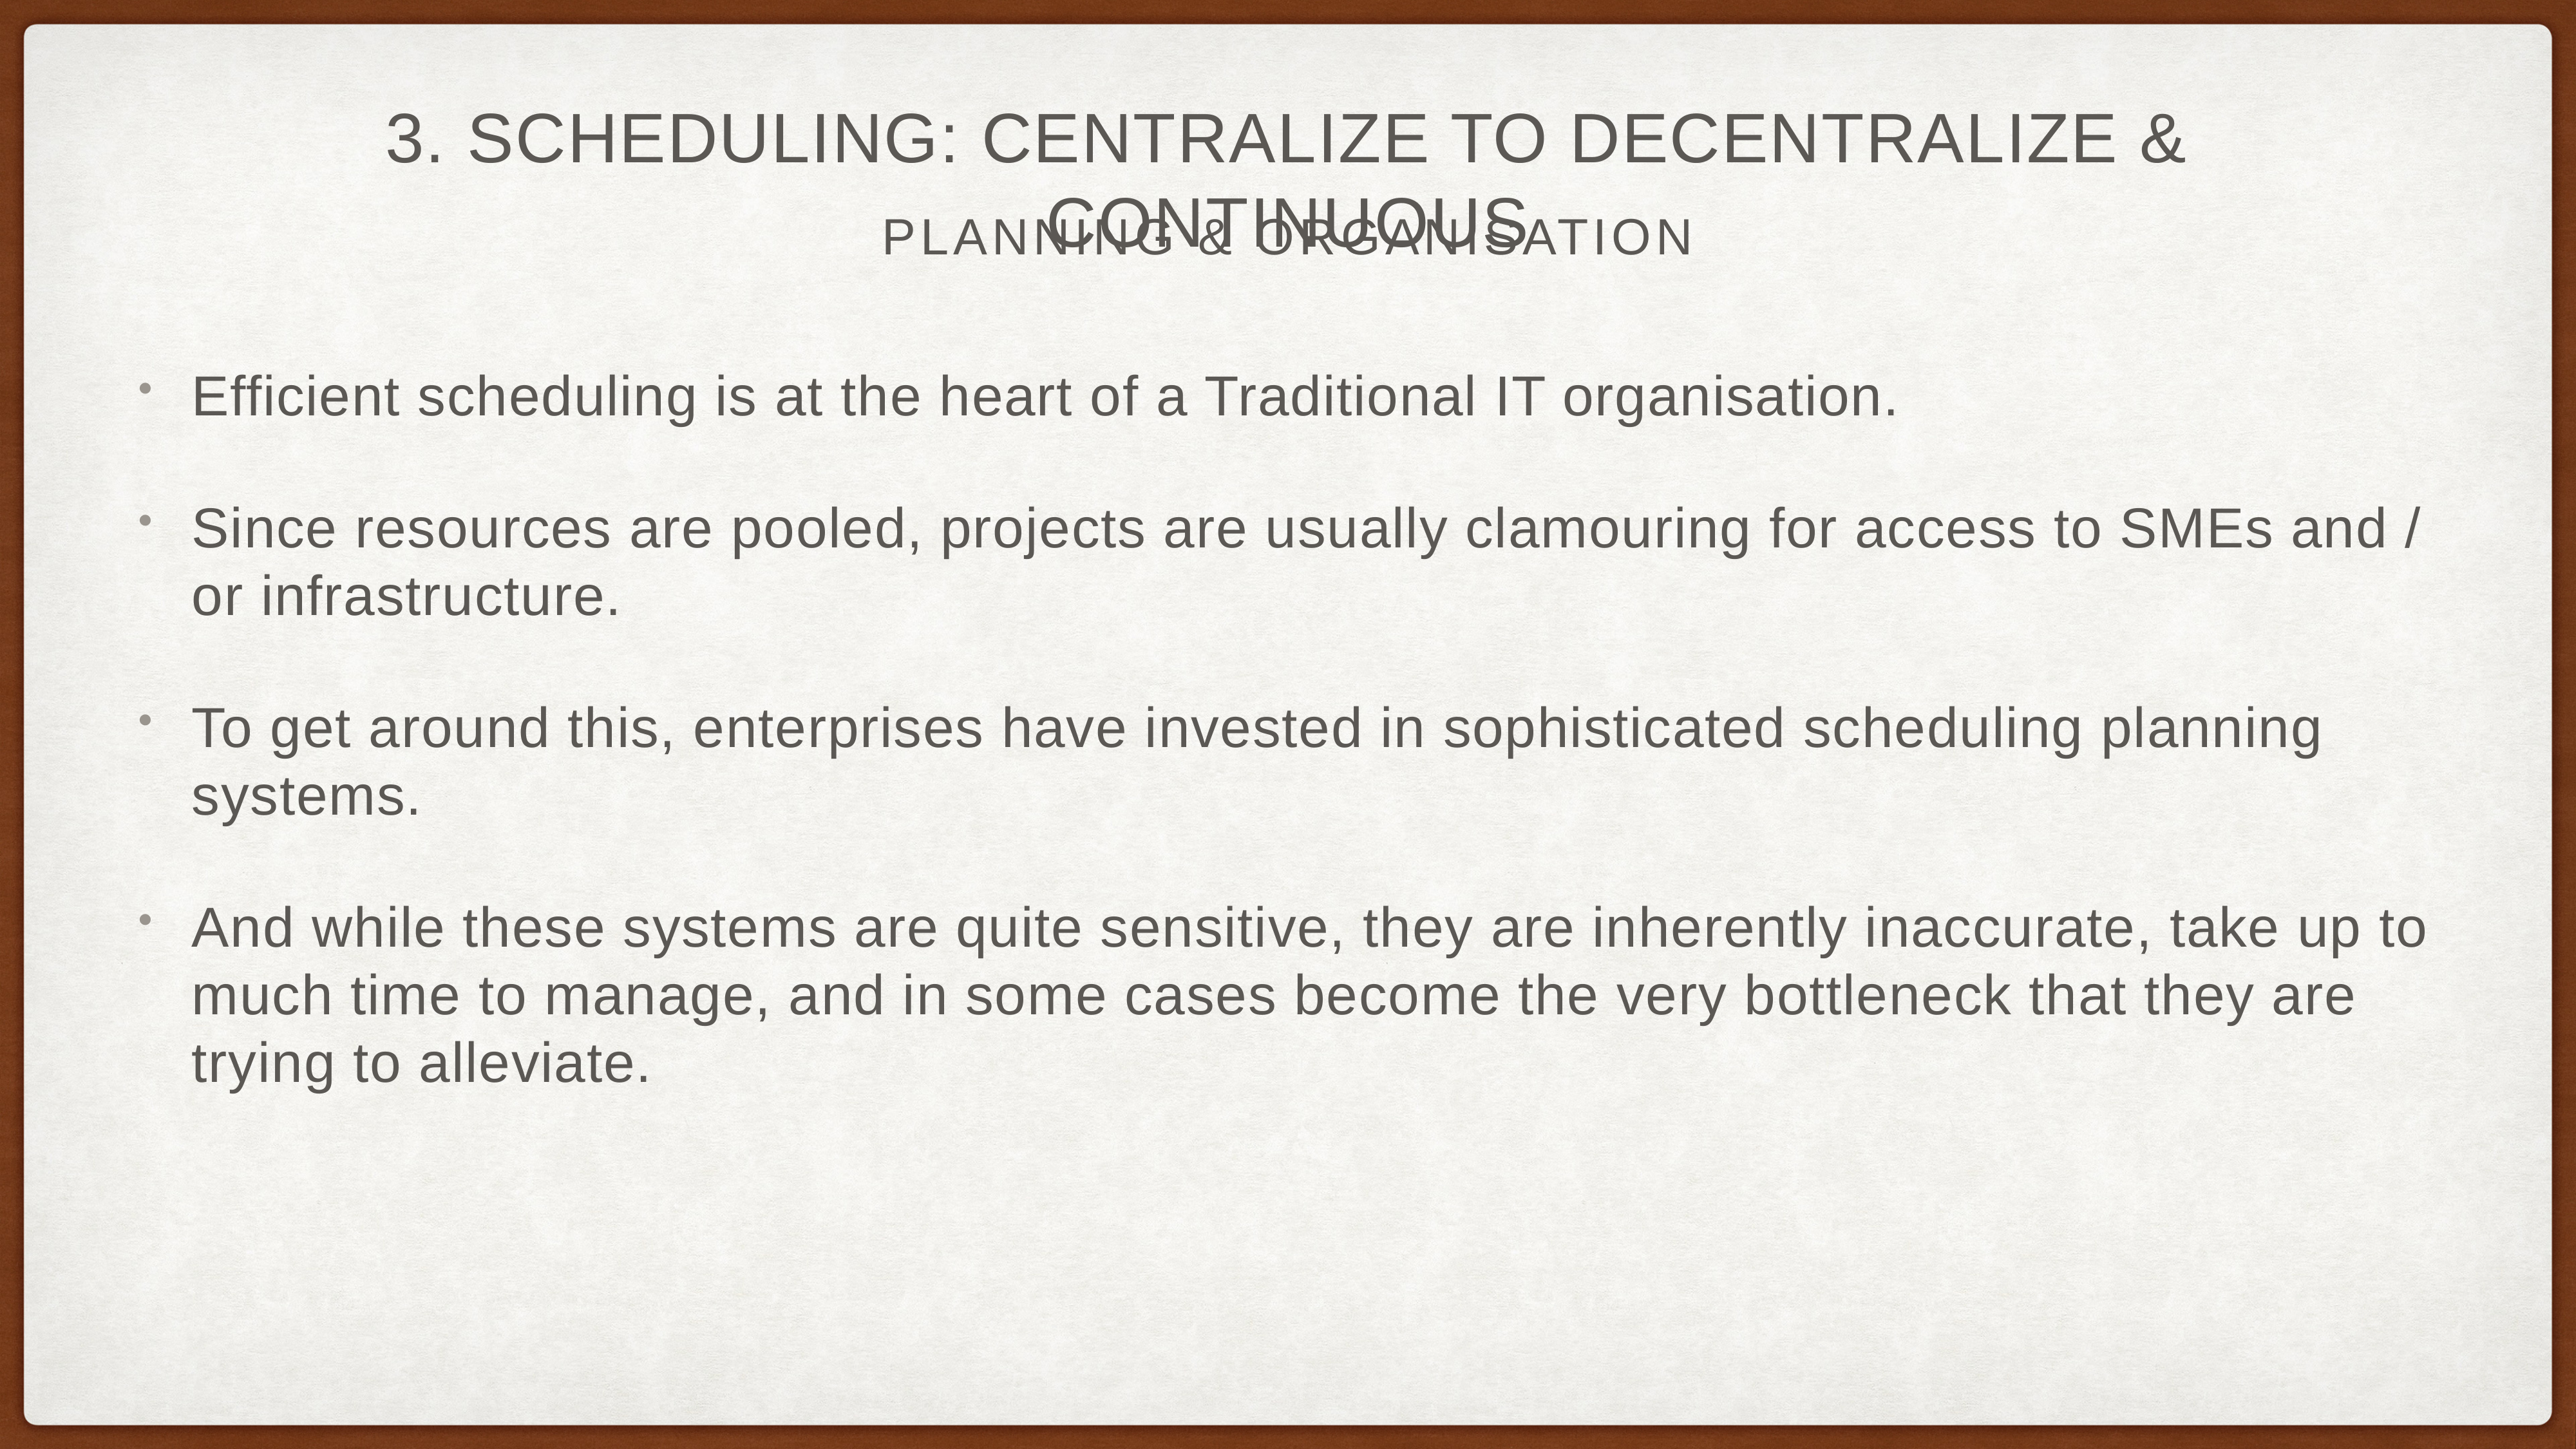

# 3. Scheduling: Centralize to Decentralize & Continuous
Planning & Organisation
Efficient scheduling is at the heart of a Traditional IT organisation.
Since resources are pooled, projects are usually clamouring for access to SMEs and / or infrastructure.
To get around this, enterprises have invested in sophisticated scheduling planning systems.
And while these systems are quite sensitive, they are inherently inaccurate, take up to much time to manage, and in some cases become the very bottleneck that they are trying to alleviate.